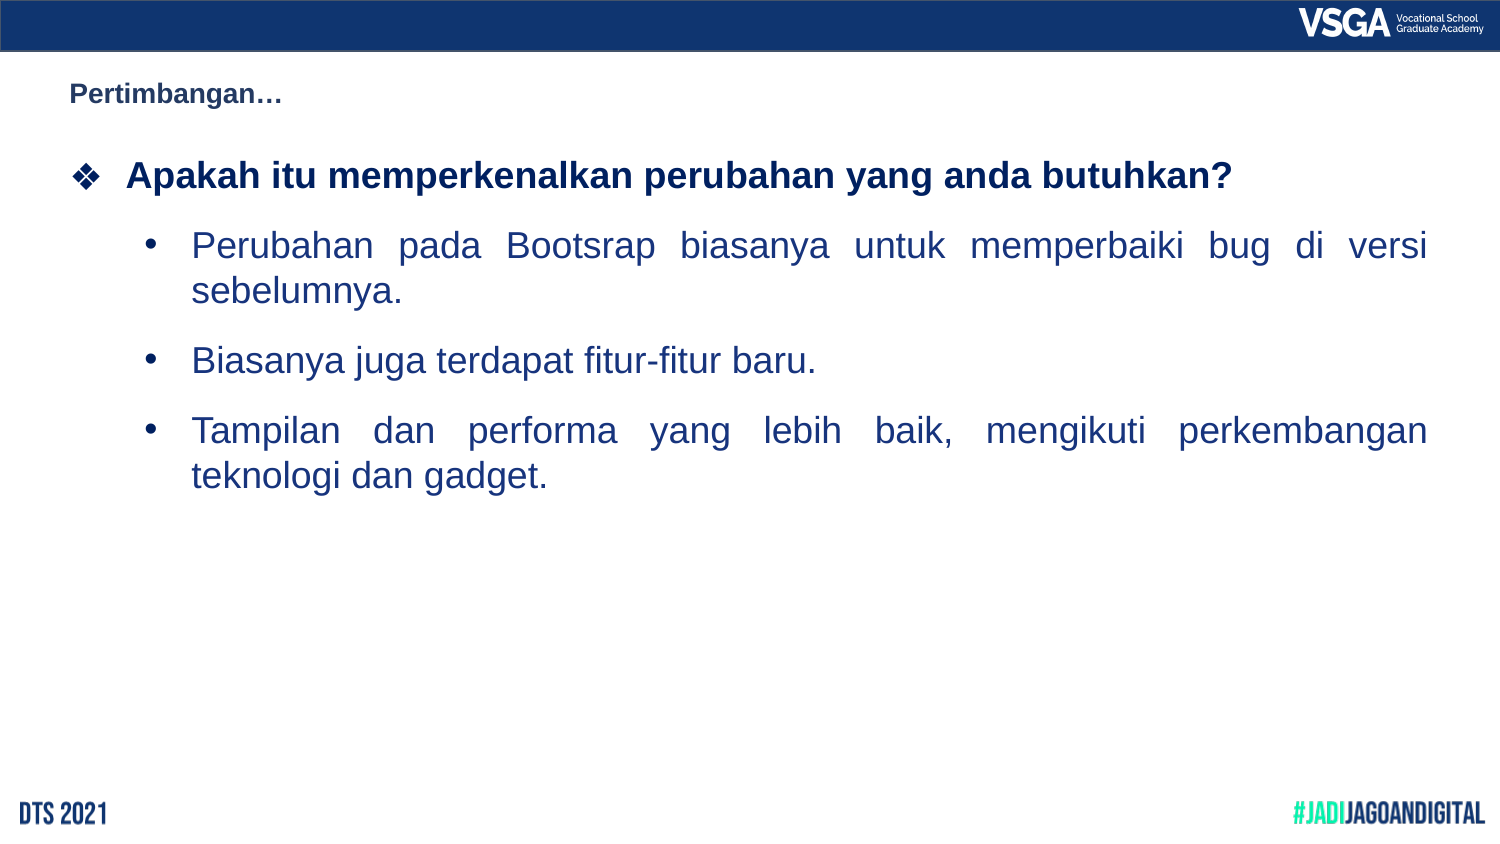

Pertimbangan…
Apakah itu memperkenalkan perubahan yang anda butuhkan?
Perubahan pada Bootsrap biasanya untuk memperbaiki bug di versi sebelumnya.
Biasanya juga terdapat fitur-fitur baru.
Tampilan dan performa yang lebih baik, mengikuti perkembangan teknologi dan gadget.